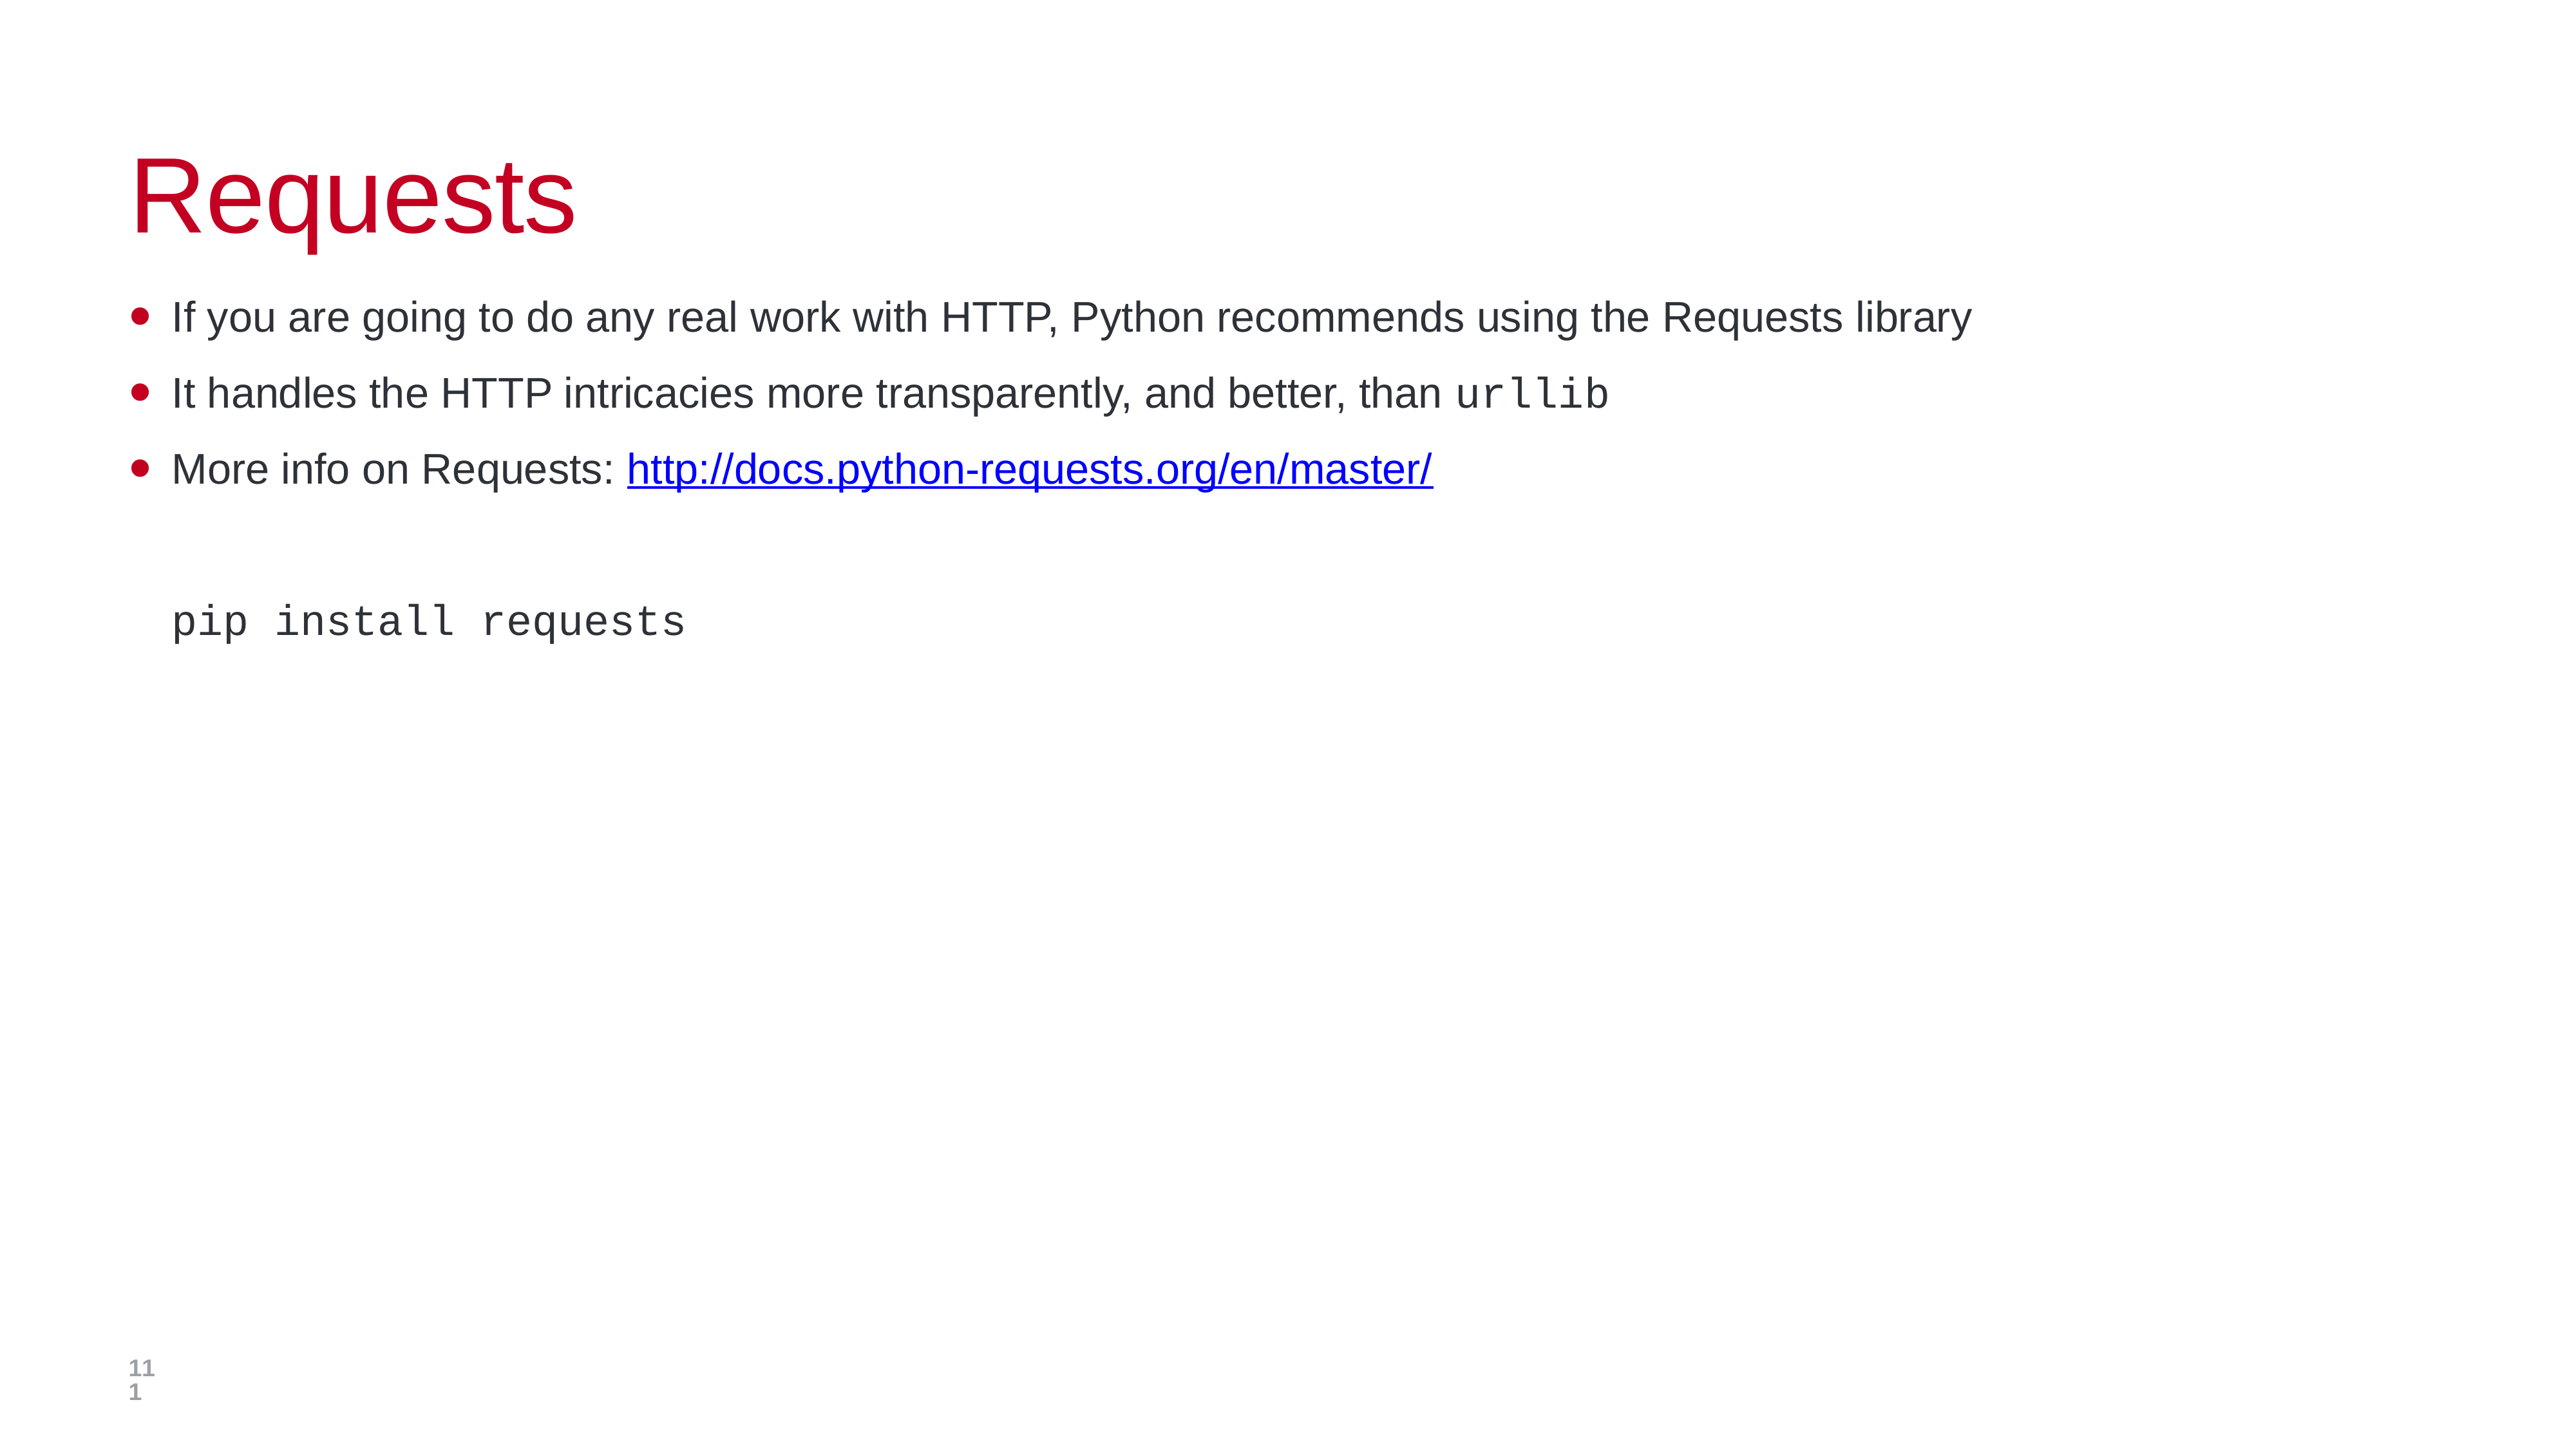

# Requests
If you are going to do any real work with HTTP, Python recommends using the Requests library
It handles the HTTP intricacies more transparently, and better, than urllib
More info on Requests: http://docs.python-requests.org/en/master/

pip install requests

111